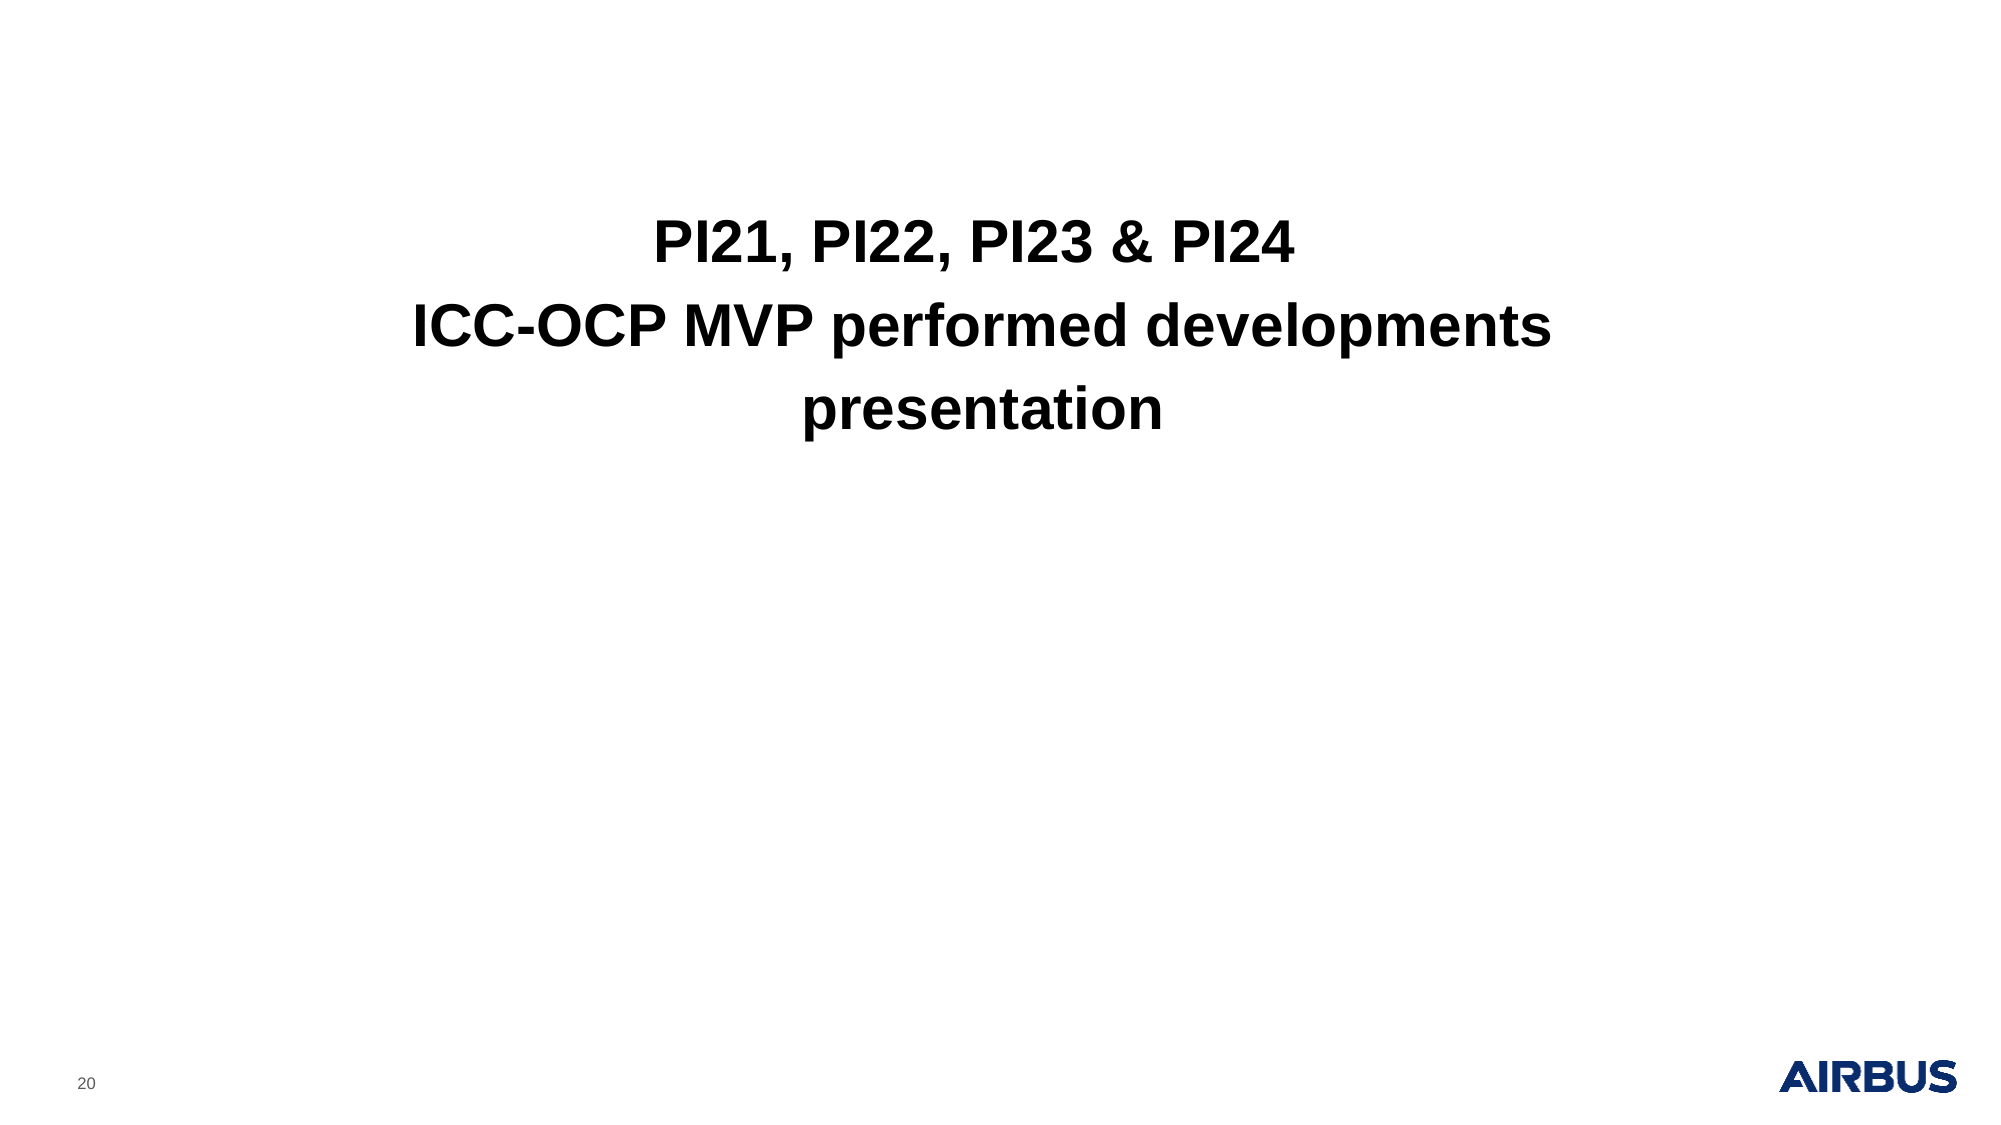

PI21, PI22, PI23 & PI24
ICC-OCP MVP performed developments
presentation

20